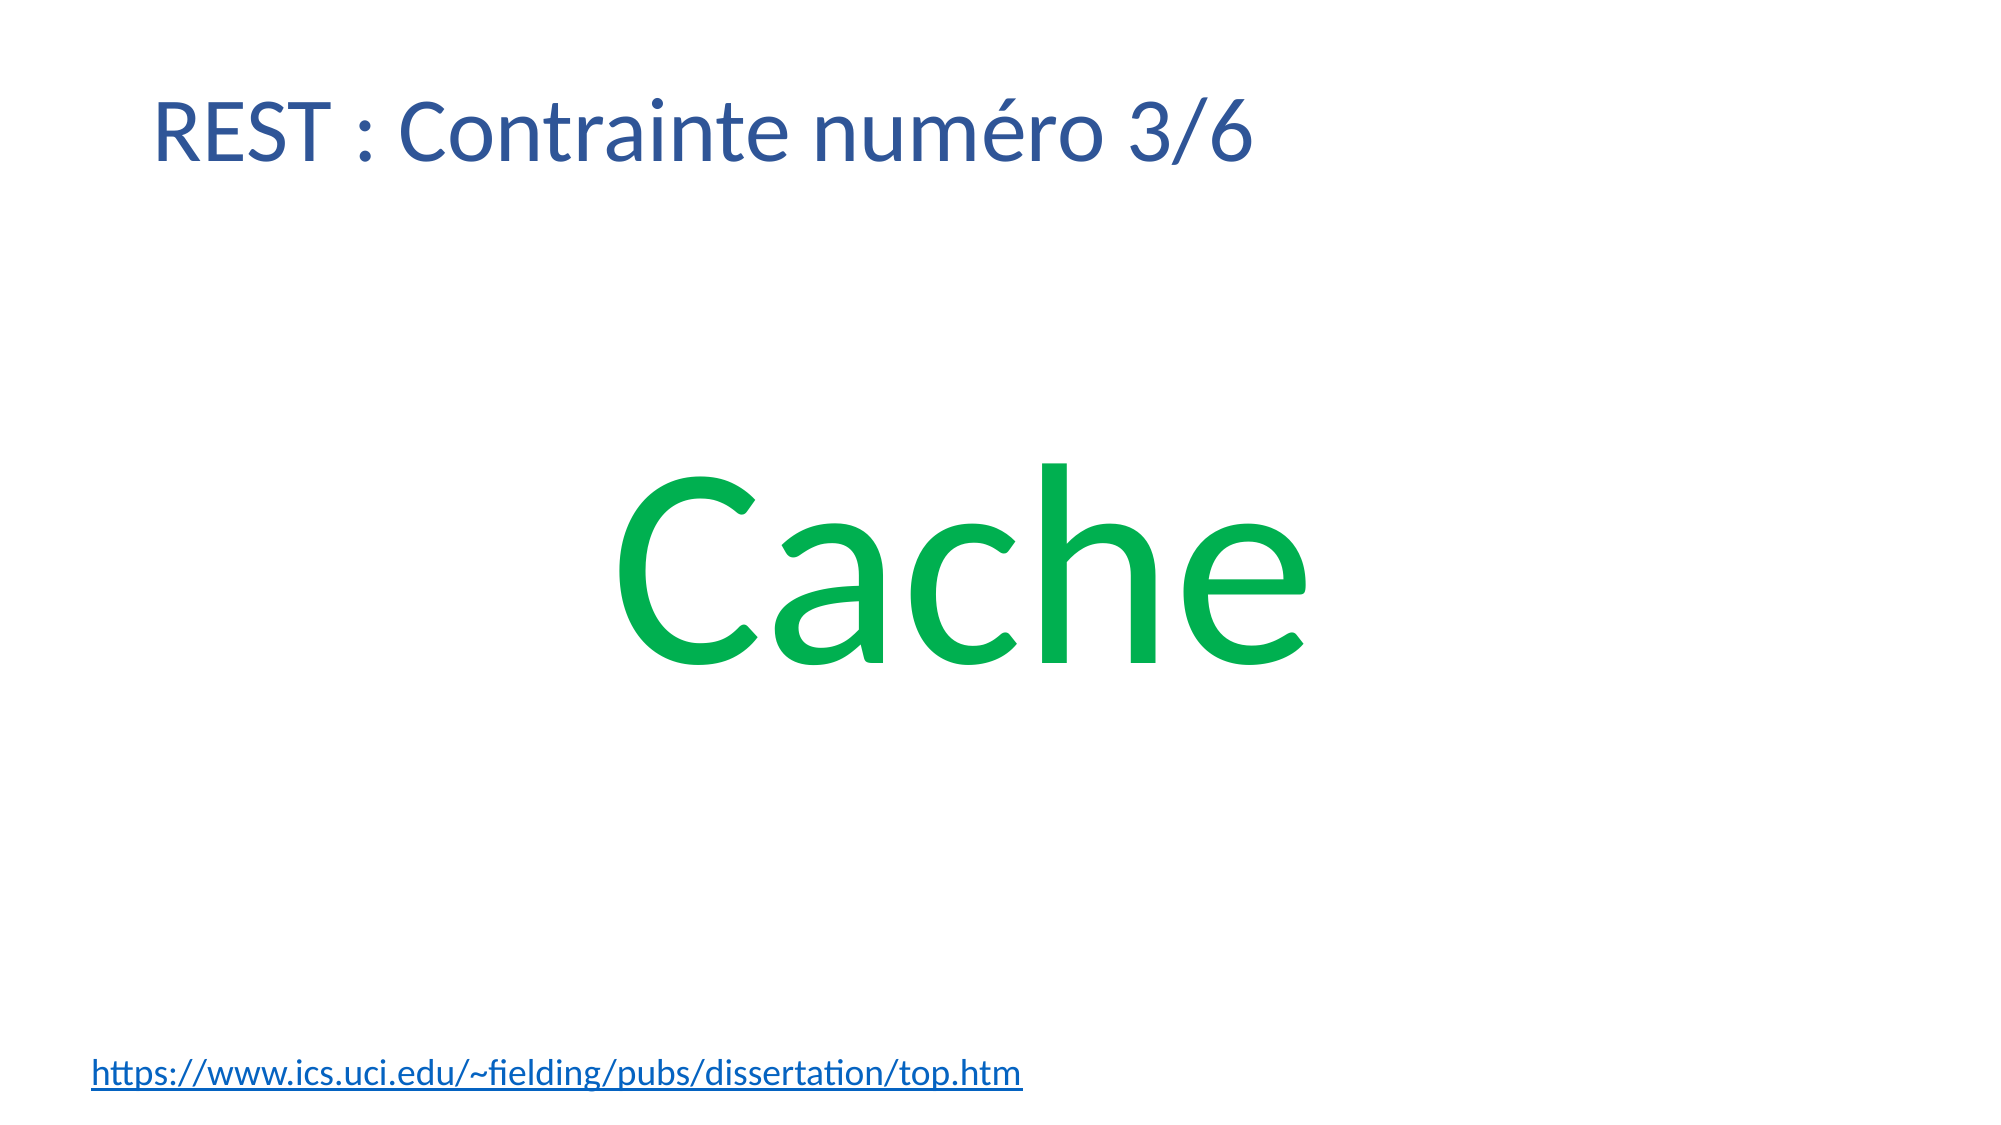

# REST : Contrainte numéro 3/6
Cache
https://www.ics.uci.edu/~fielding/pubs/dissertation/top.htm